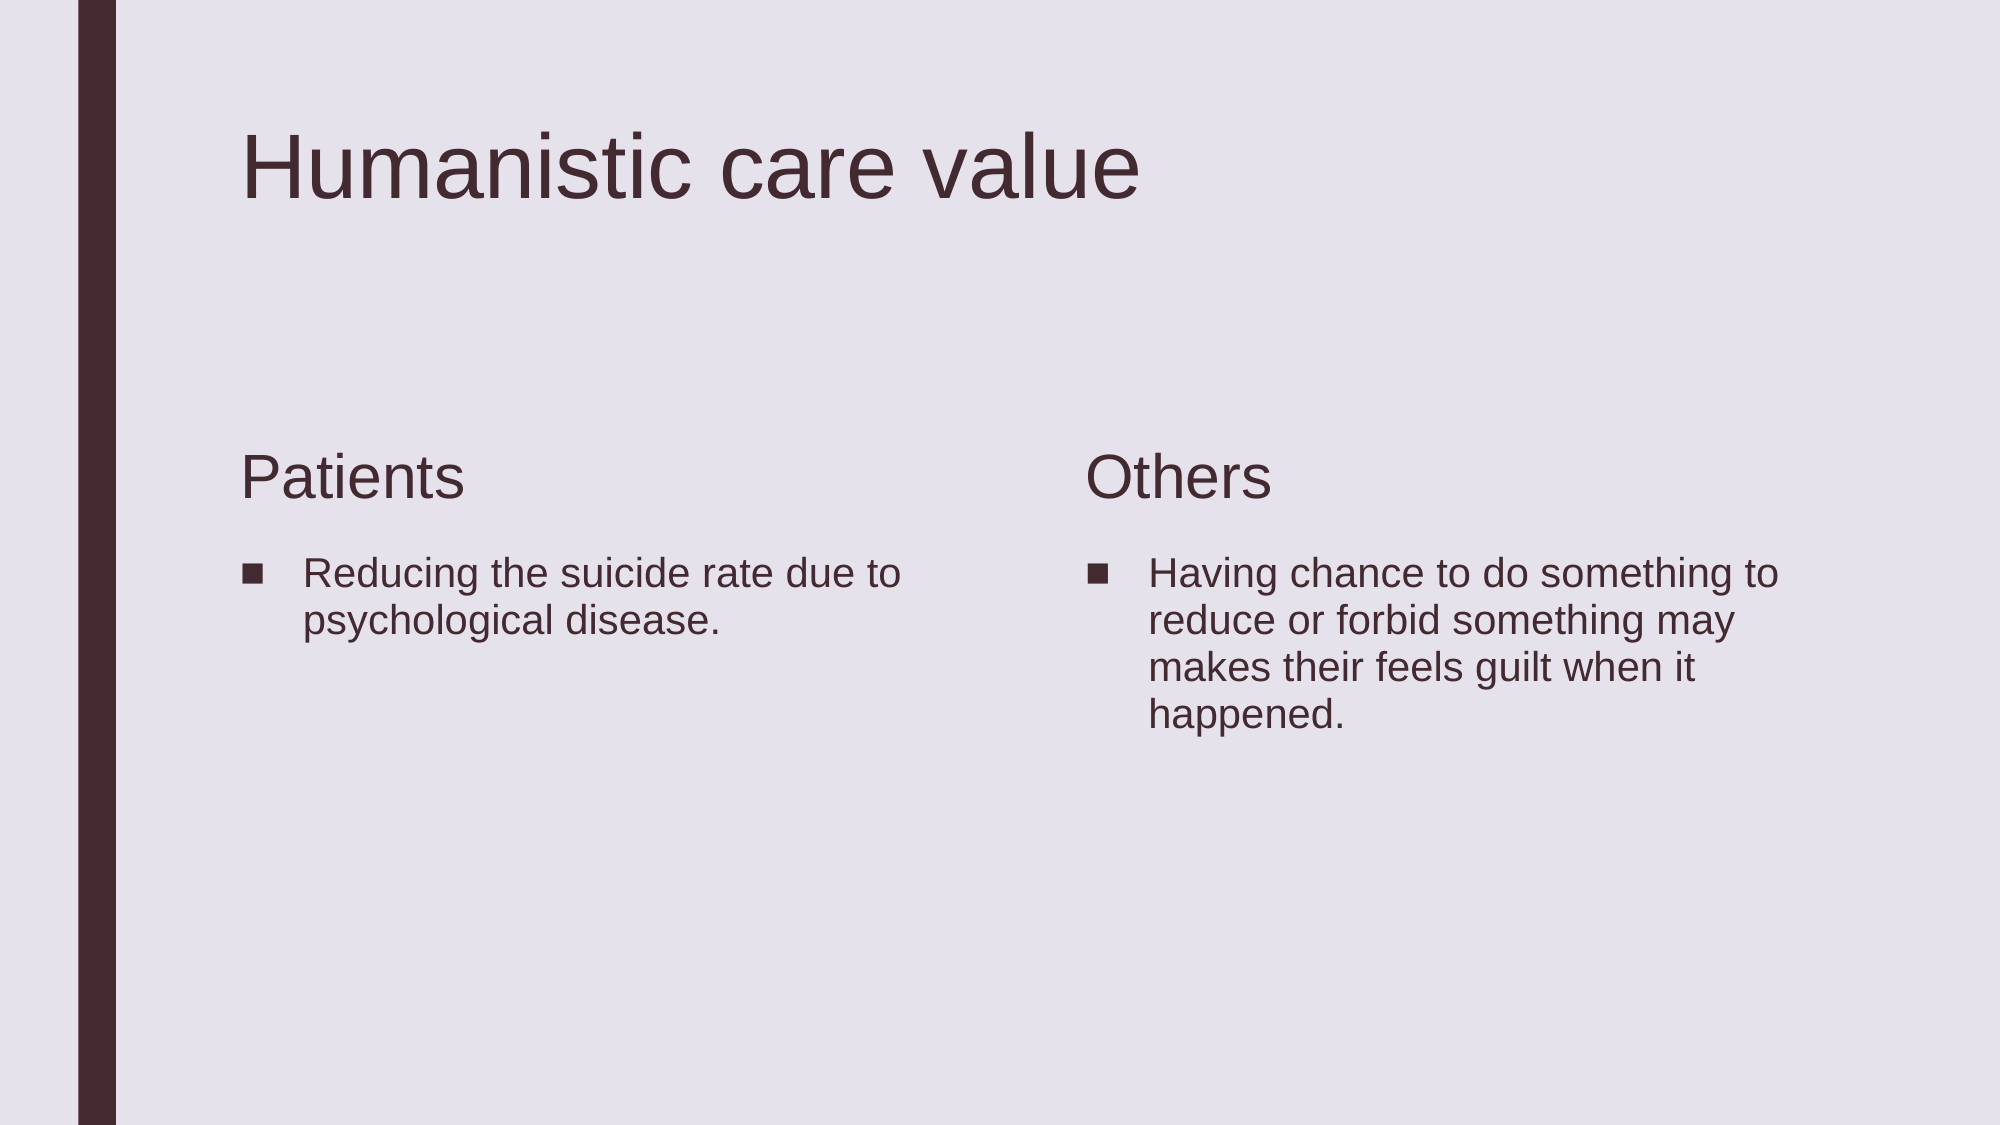

# Humanistic care value
Patients
Others
Reducing the suicide rate due to psychological disease.

Having chance to do something to reduce or forbid something may makes their feels guilt when it happened.